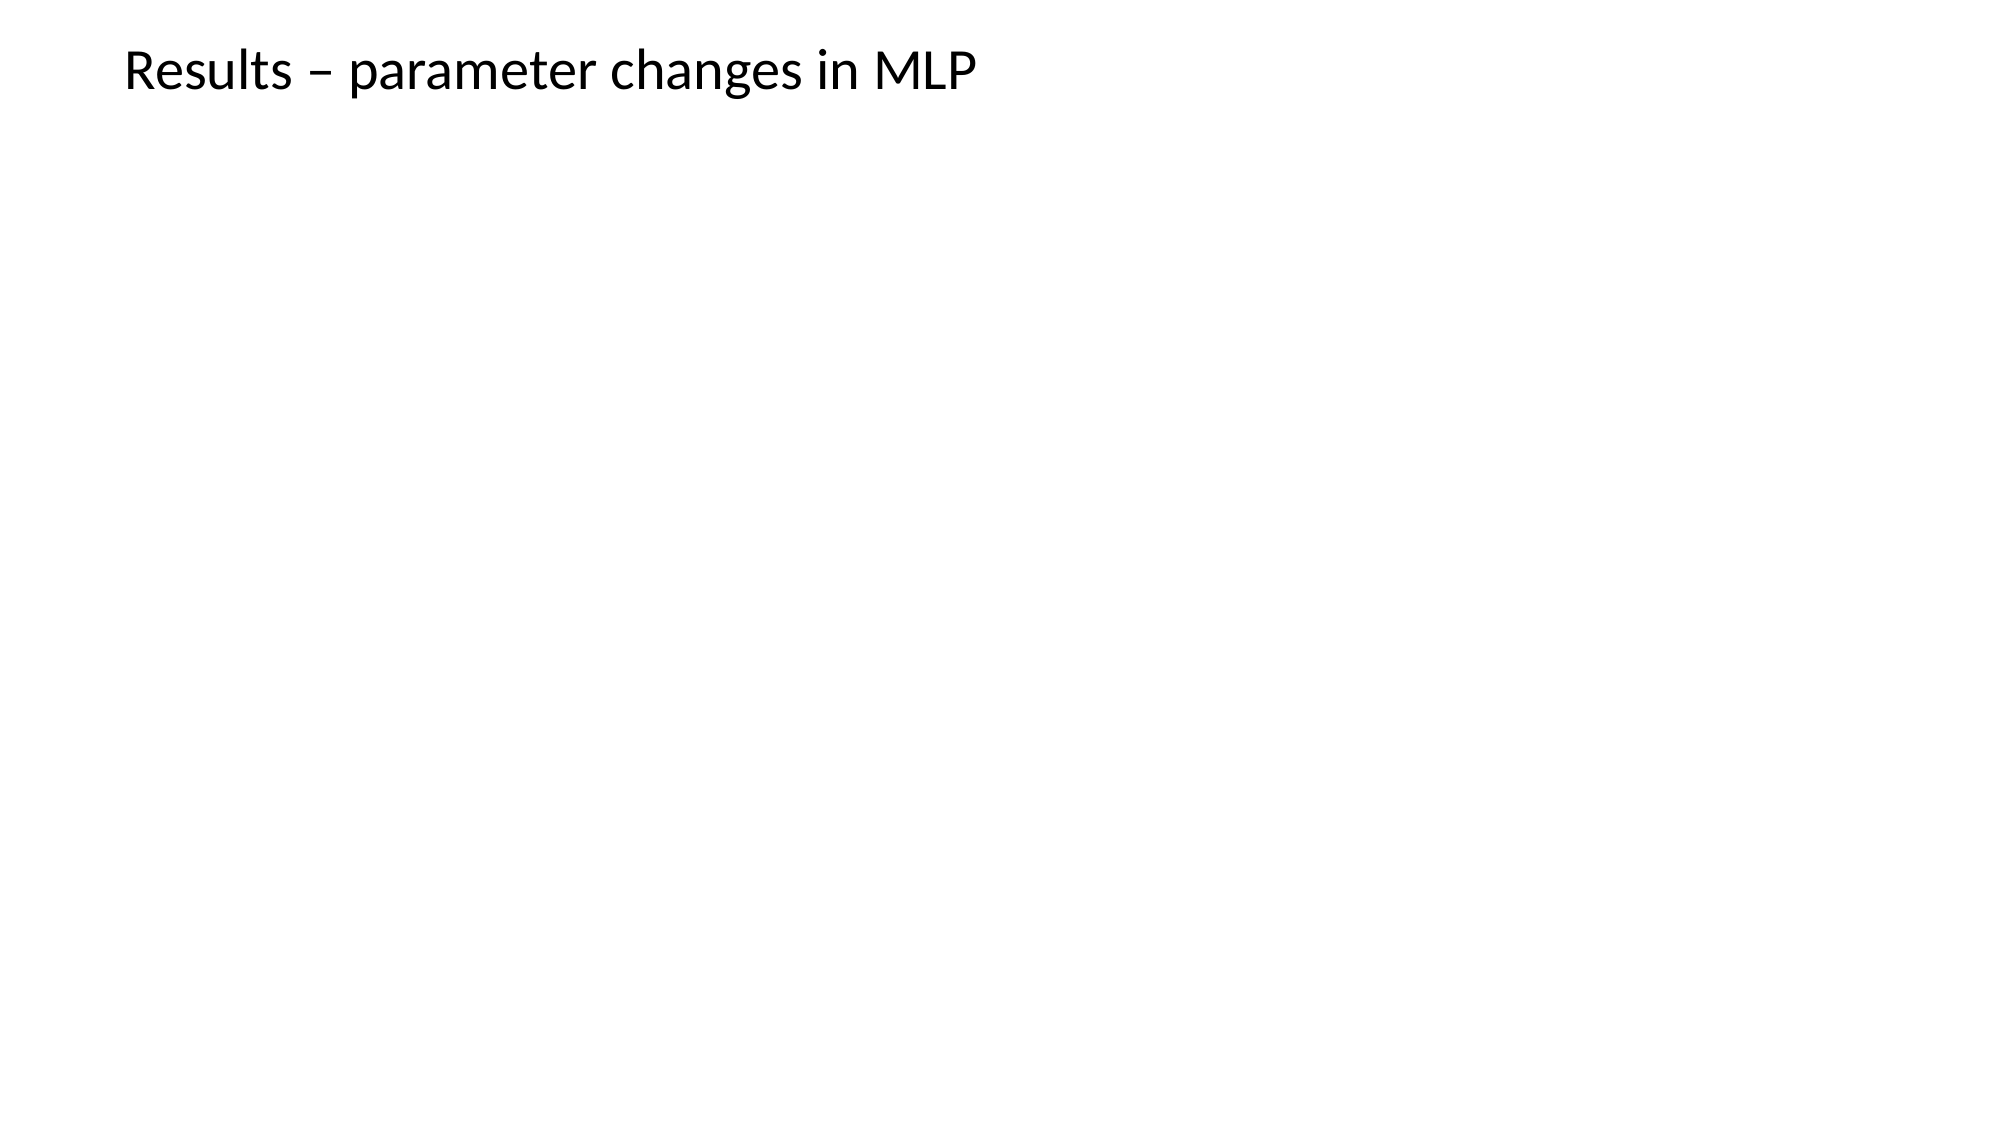

# Results – parameter changes in MLP